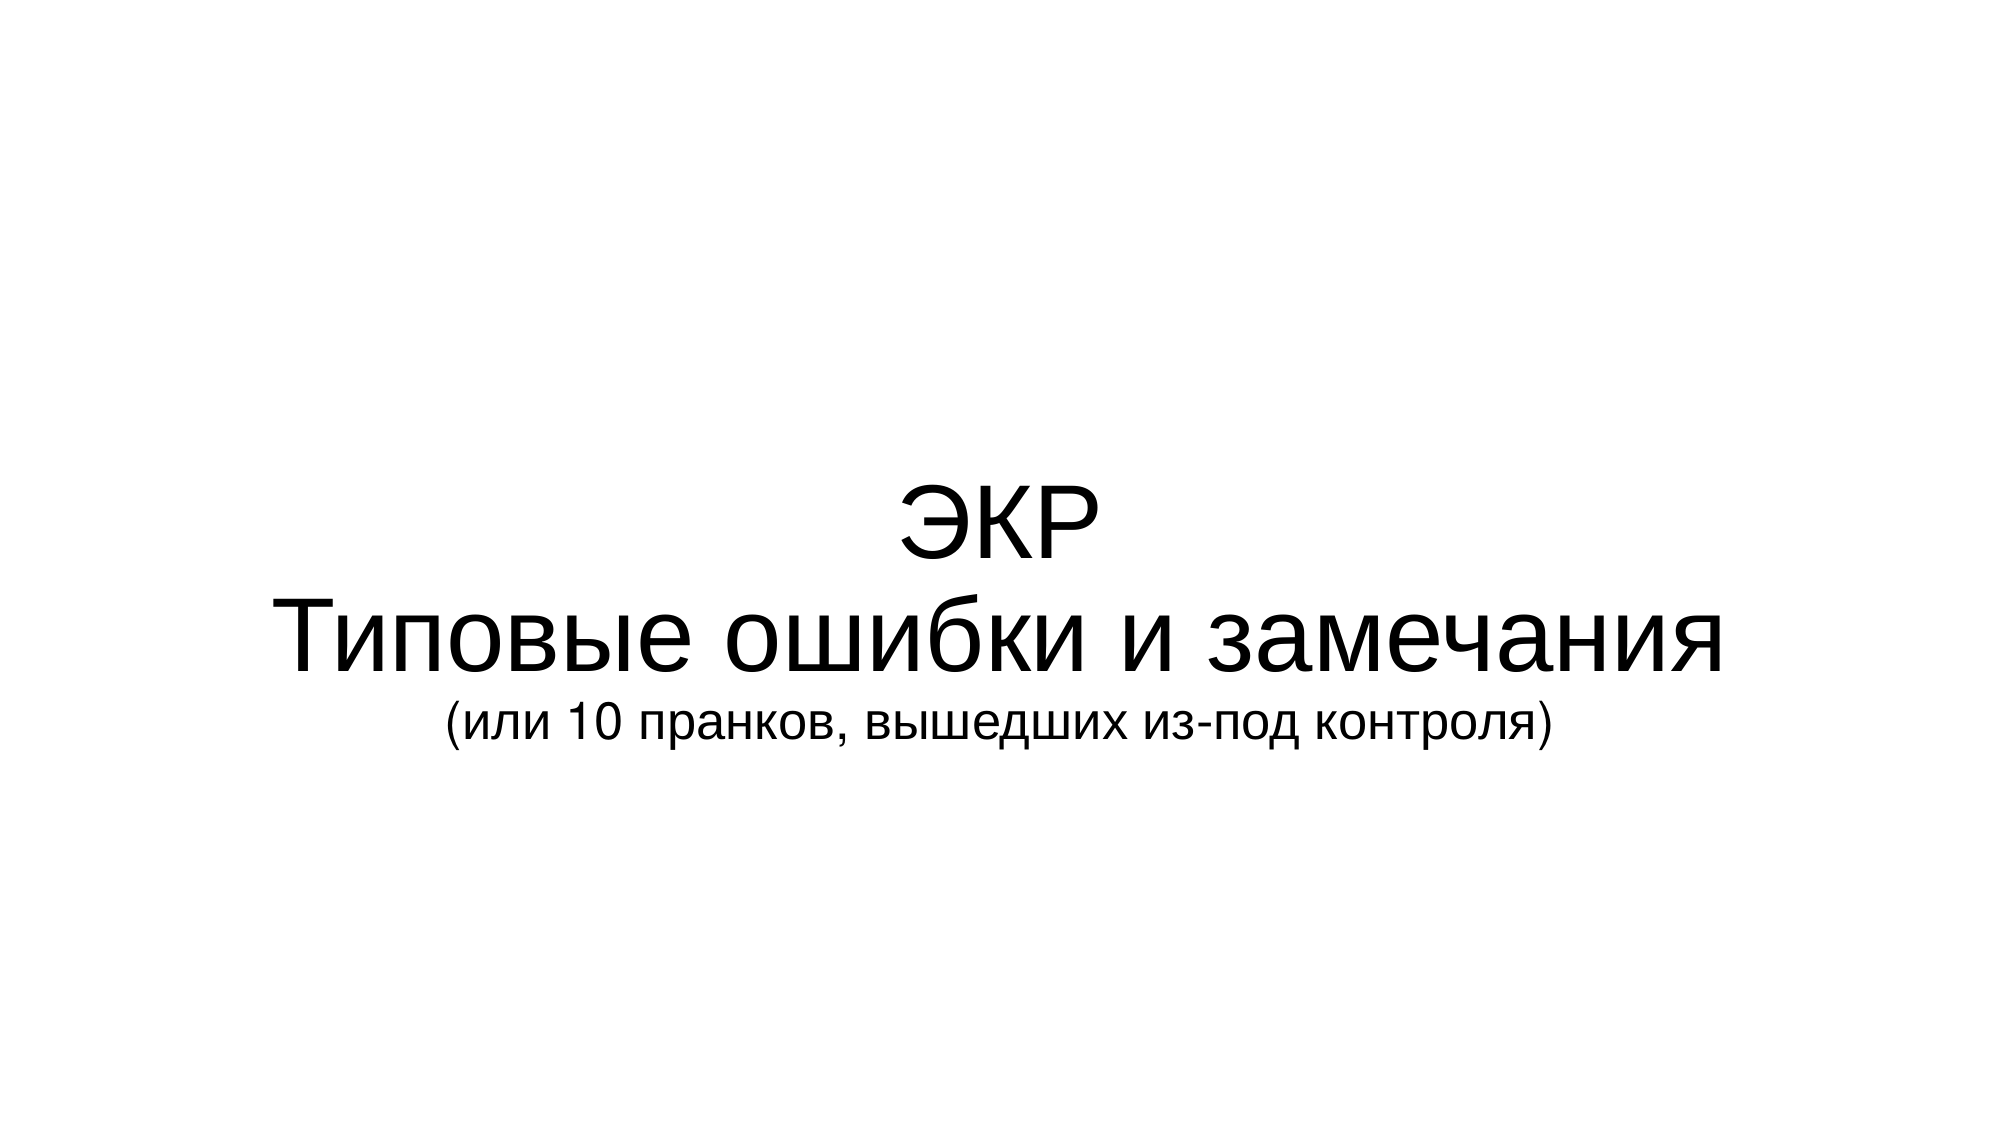

# ЭКР Типовые ошибки и замечания (или 10 пранков, вышедших из-под контроля)